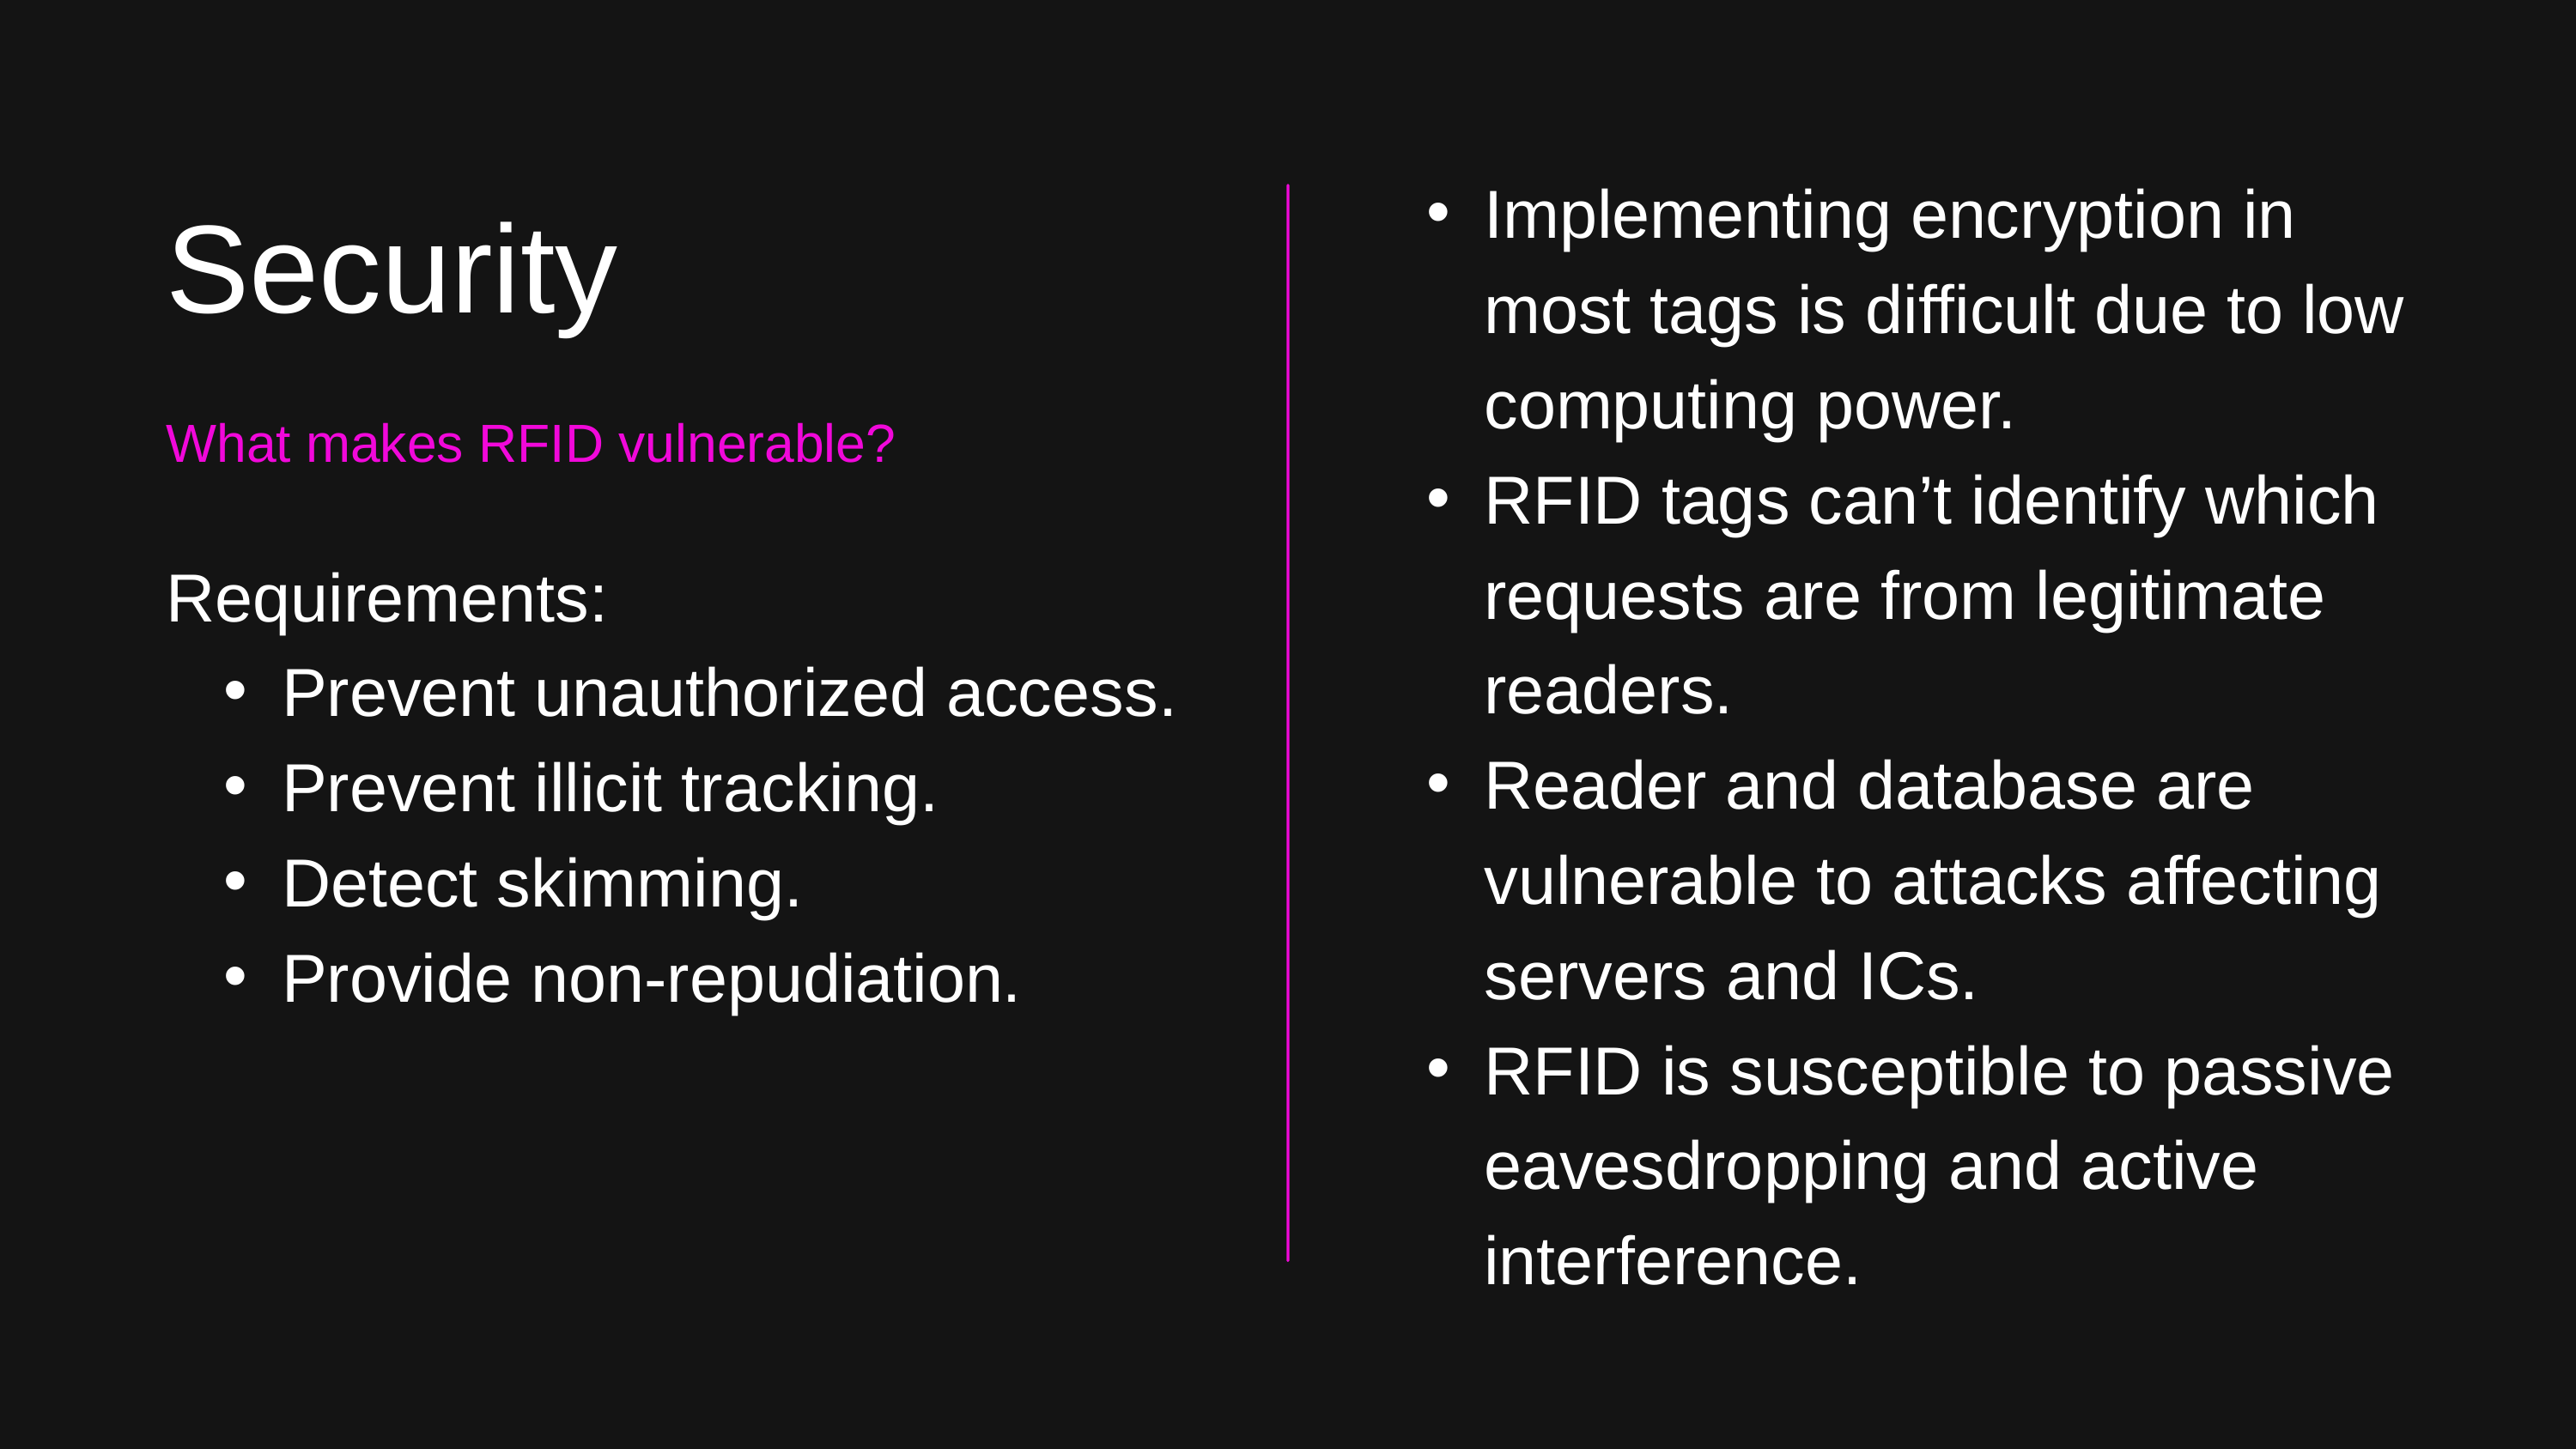

Implementing encryption in most tags is difficult due to low computing power.
RFID tags can’t identify which requests are from legitimate readers.
Reader and database are vulnerable to attacks affecting servers and ICs.
RFID is susceptible to passive eavesdropping and active interference.
Security
What makes RFID vulnerable?
Requirements:
Prevent unauthorized access.
Prevent illicit tracking.
Detect skimming.
Provide non-repudiation.